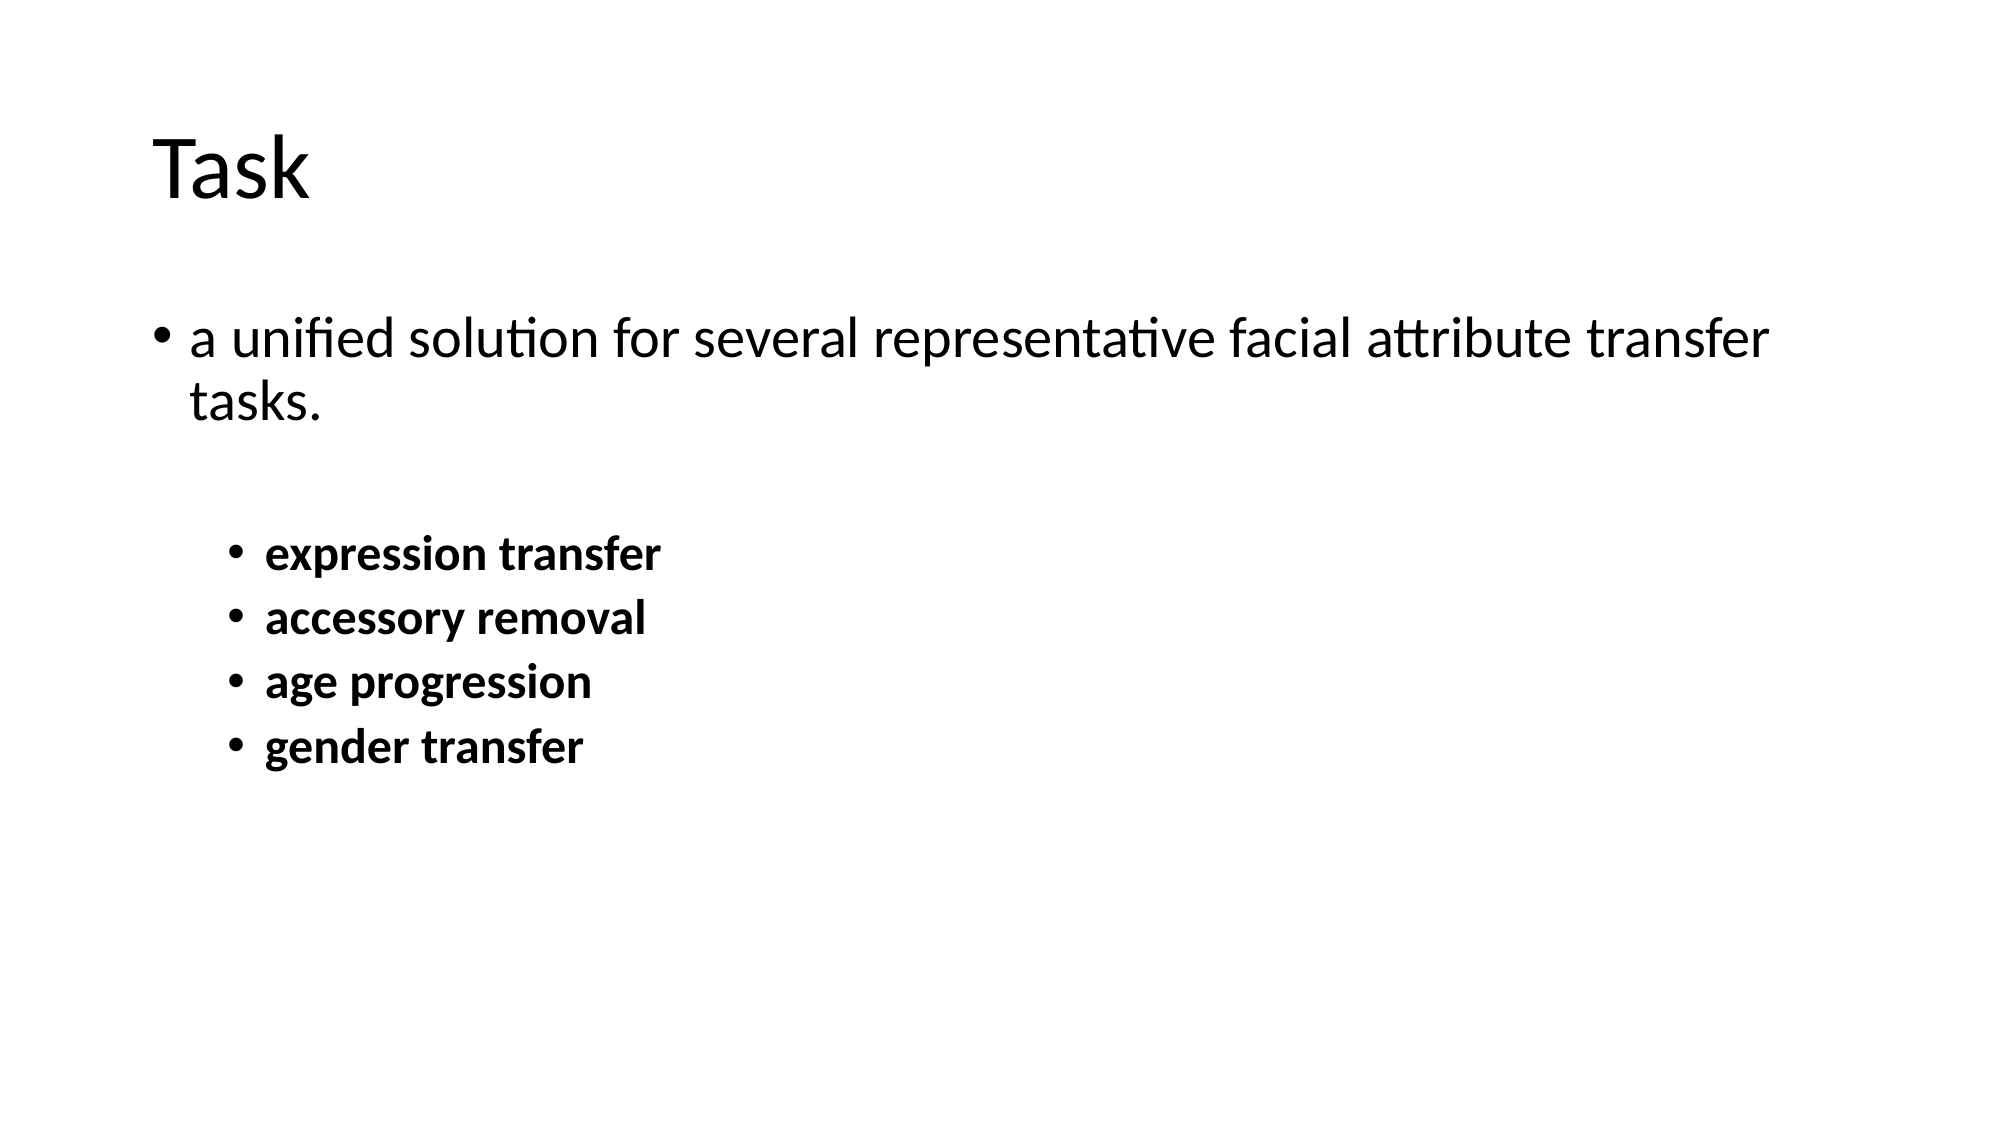

# Task
a unified solution for several representative facial attribute transfer tasks.

expression transfer
accessory removal
age progression
gender transfer